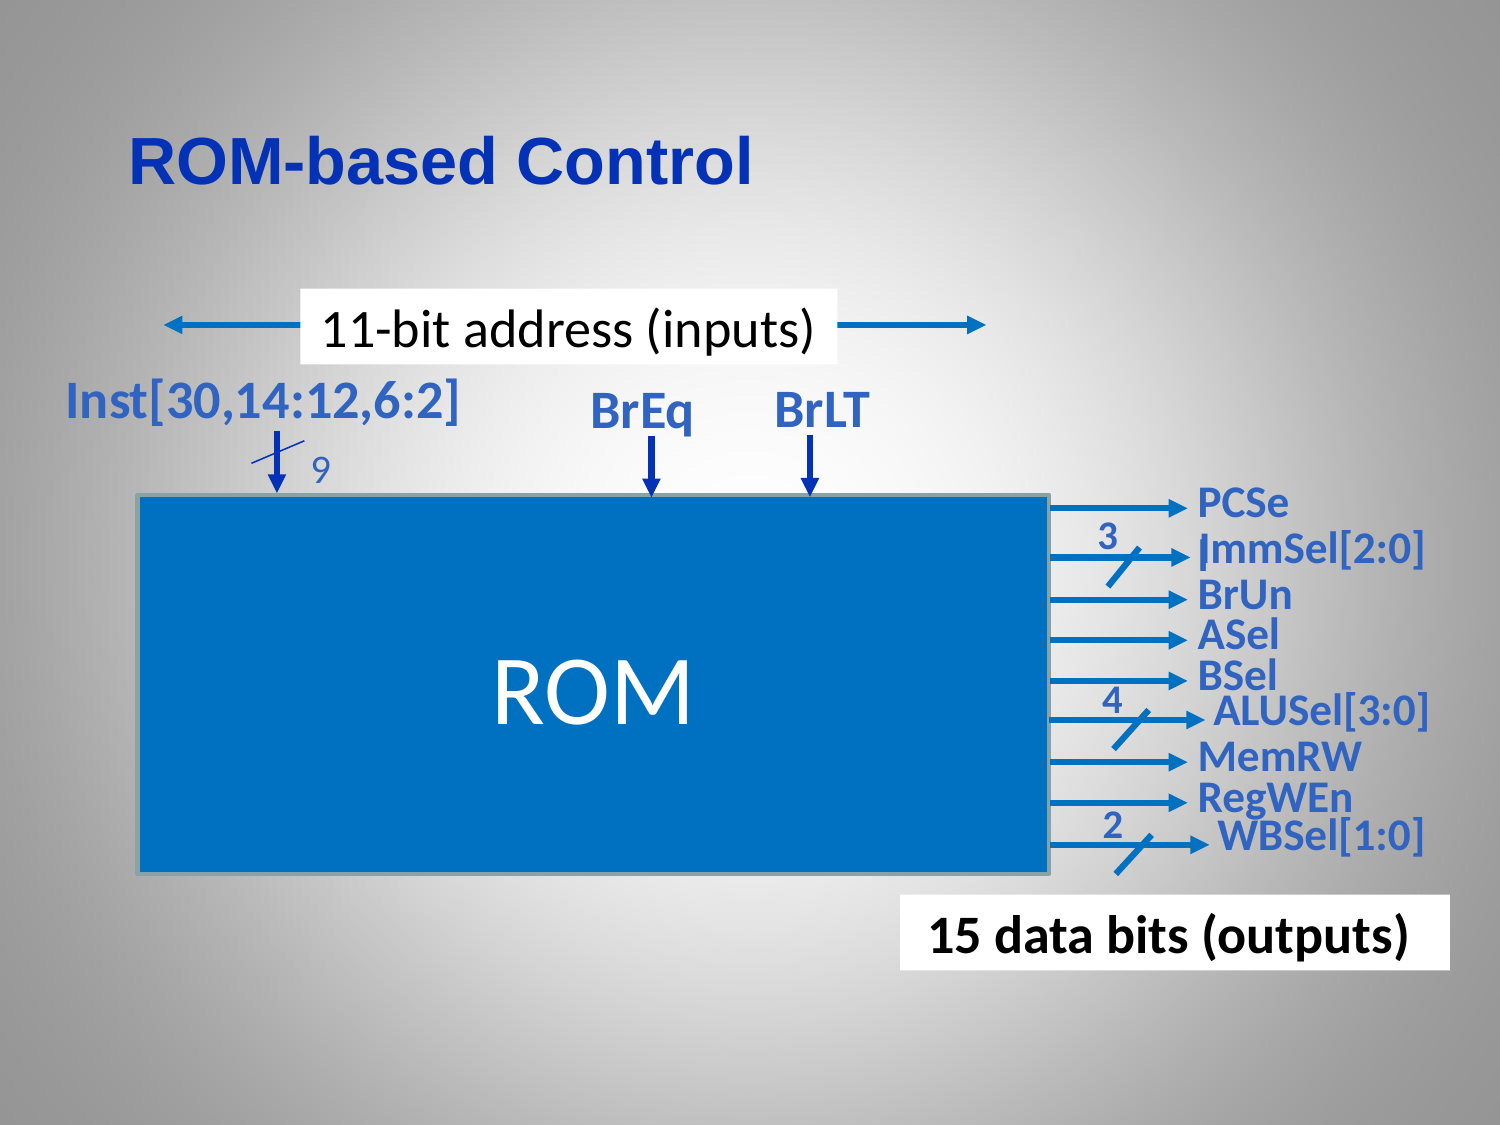

# ROM-based Control
11-bit address (inputs)
Inst[30,14:12,6:2]
BrLT
BrEq
9
PCSel
ROM
3
ImmSel[2:0]
BrUn
ASel
BSel
4
ALUSel[3:0]
MemRW
RegWEn
2
WBSel[1:0]
15 data bits (outputs)